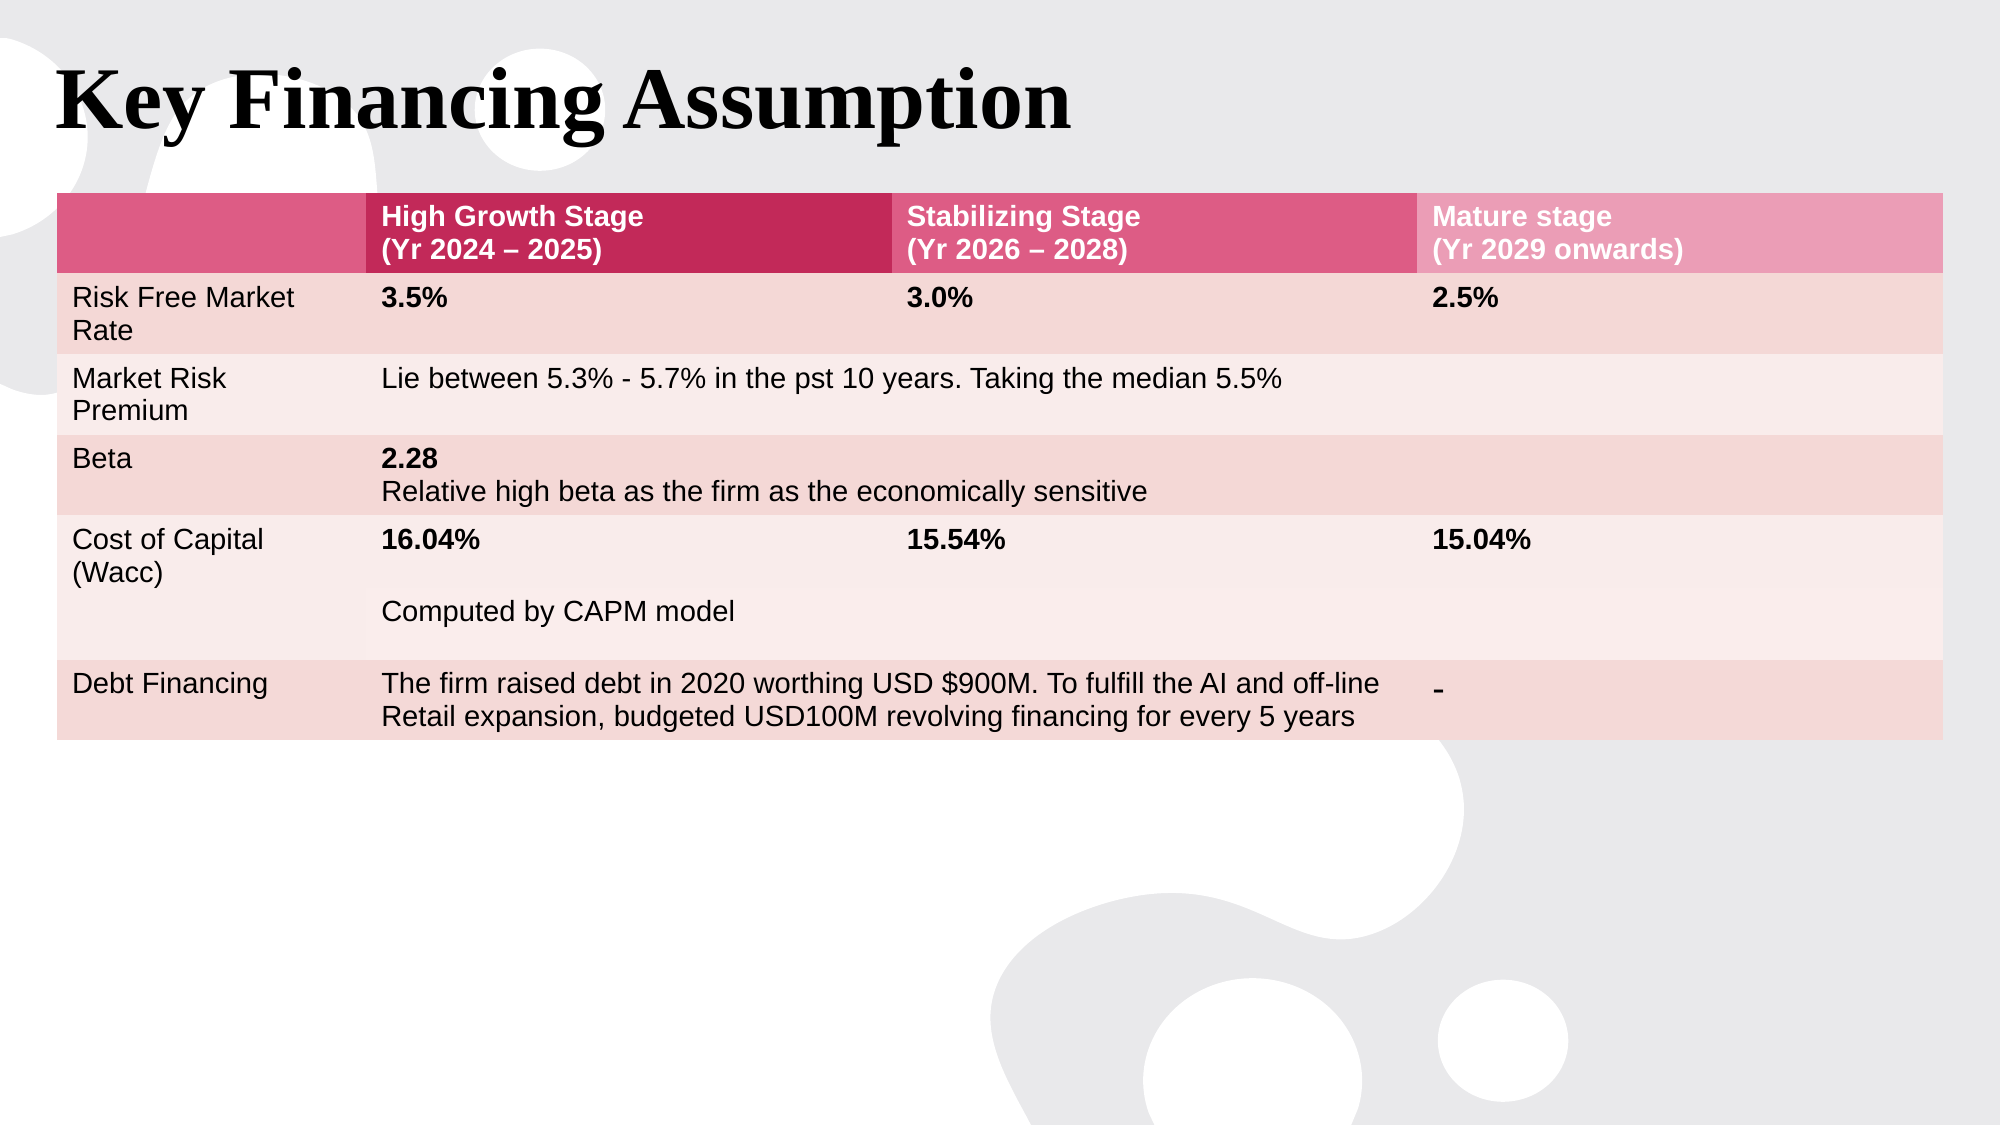

# Key Financing Assumption
|  | High Growth Stage (Yr 2024 – 2025) | Stabilizing Stage (Yr 2026 – 2028) | Mature stage (Yr 2029 onwards) |
| --- | --- | --- | --- |
| Risk Free Market Rate | 3.5% | 3.0% | 2.5% |
| Market Risk Premium | Lie between 5.3% - 5.7% in the pst 10 years. Taking the median 5.5% |  |  |
| Beta | 2.28 Relative high beta as the firm as the economically sensitive |  |  |
| Cost of Capital (Wacc) | 16.04% | 15.54% | 15.04% |
|  | Computed by CAPM model |  |  |
| Debt Financing | The firm raised debt in 2020 worthing USD $900M. To fulfill the AI and off-line Retail expansion, budgeted USD100M revolving financing for every 5 years |  | - |